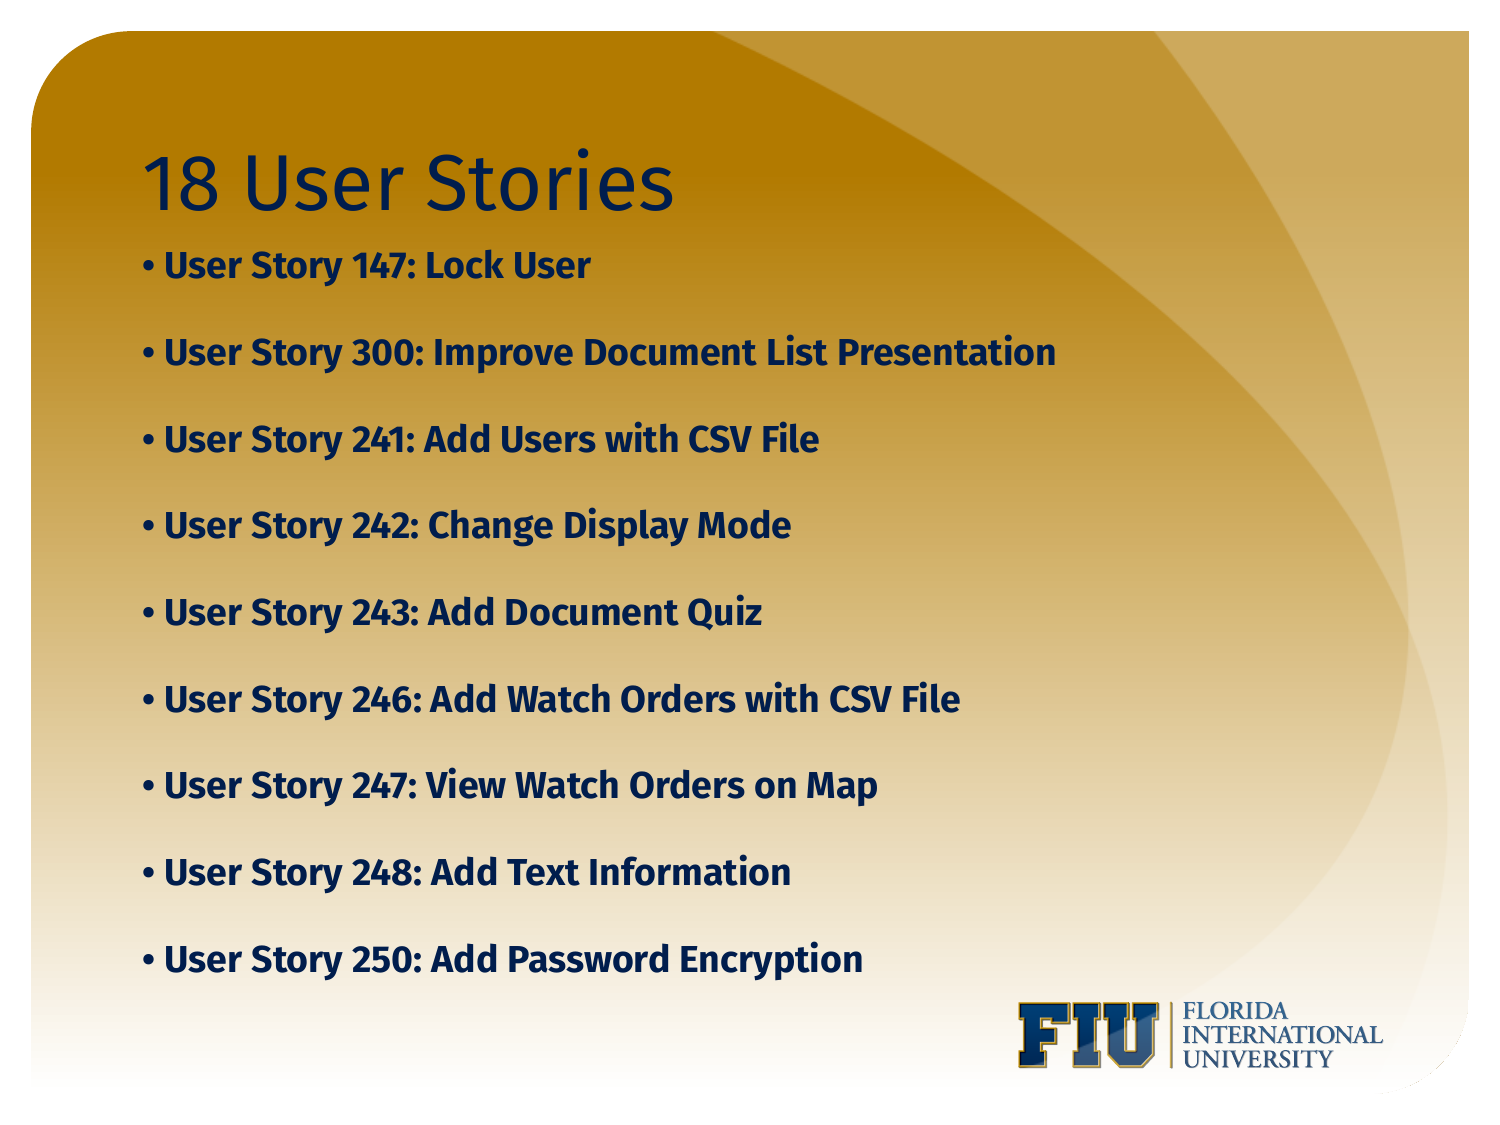

# 18 User Stories
• User Story 147: Lock User
• User Story 300: Improve Document List Presentation
• User Story 241: Add Users with CSV File
• User Story 242: Change Display Mode
• User Story 243: Add Document Quiz
• User Story 246: Add Watch Orders with CSV File
• User Story 247: View Watch Orders on Map
• User Story 248: Add Text Information
• User Story 250: Add Password Encryption